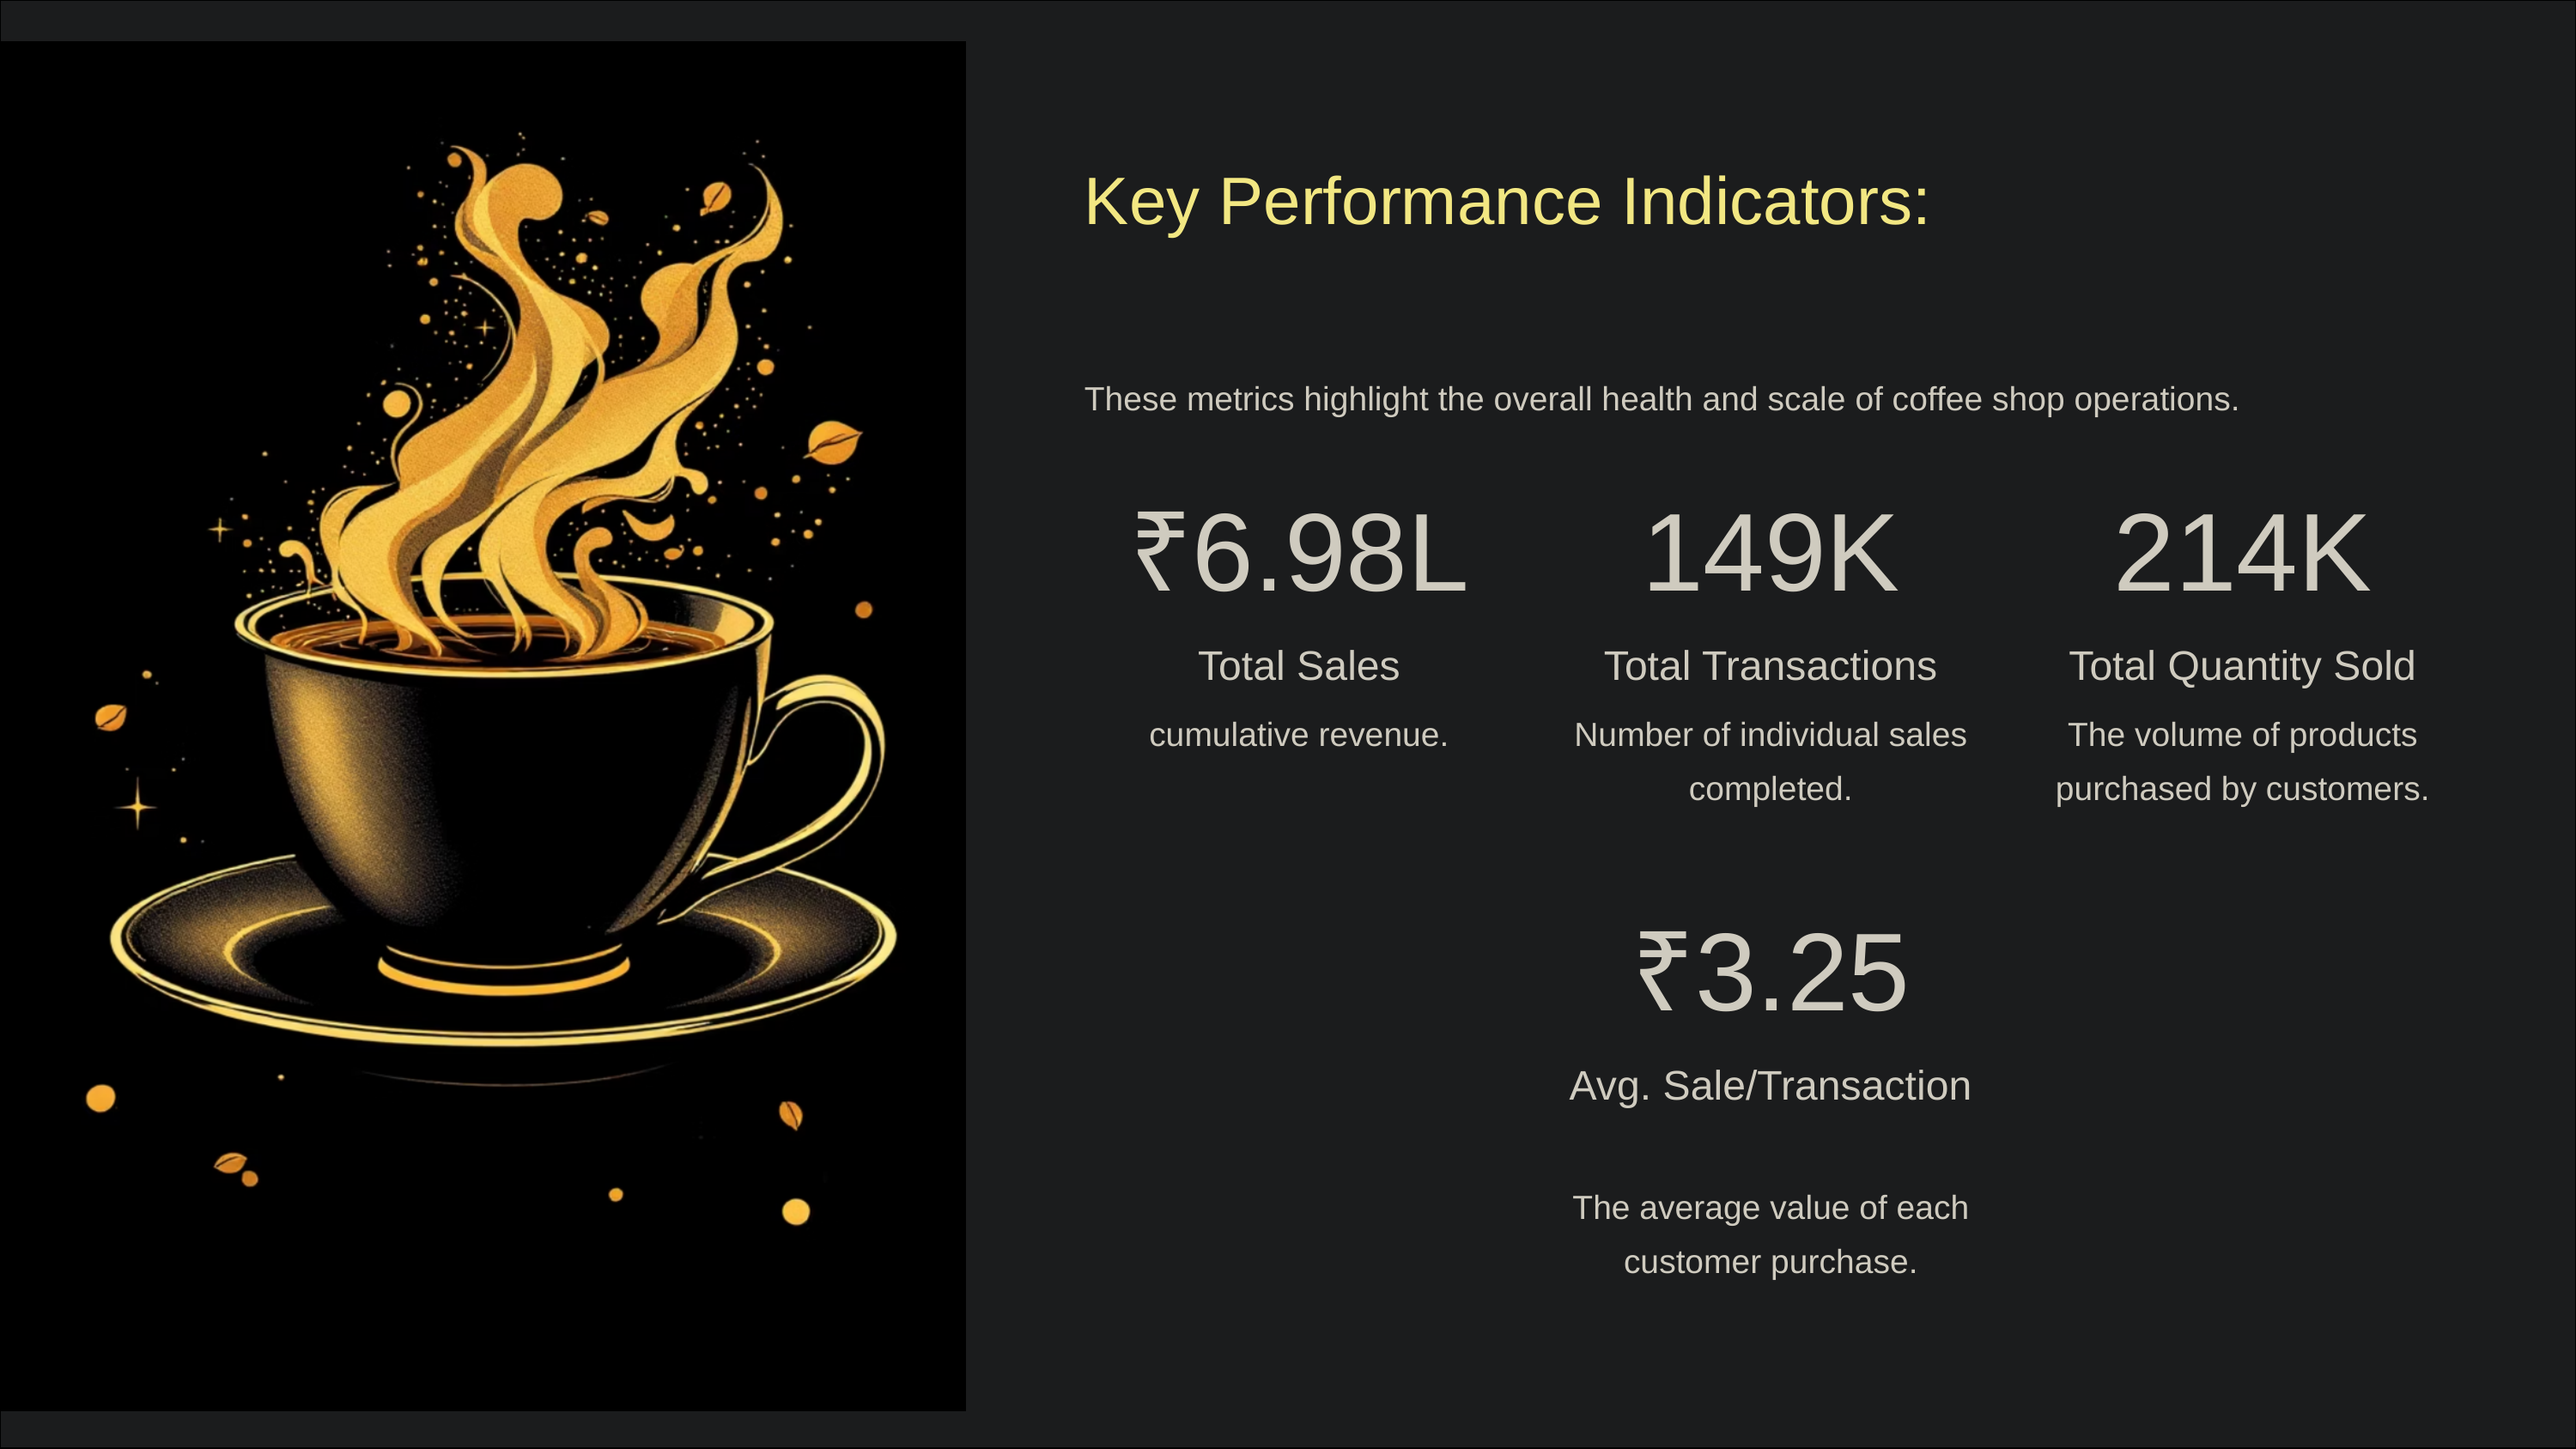

Key Performance Indicators:
These metrics highlight the overall health and scale of coffee shop operations.
₹6.98L
149K
214K
Total Sales
Total Transactions
Total Quantity Sold
cumulative revenue.
Number of individual sales completed.
The volume of products purchased by customers.
₹3.25
Avg. Sale/Transaction
The average value of each customer purchase.